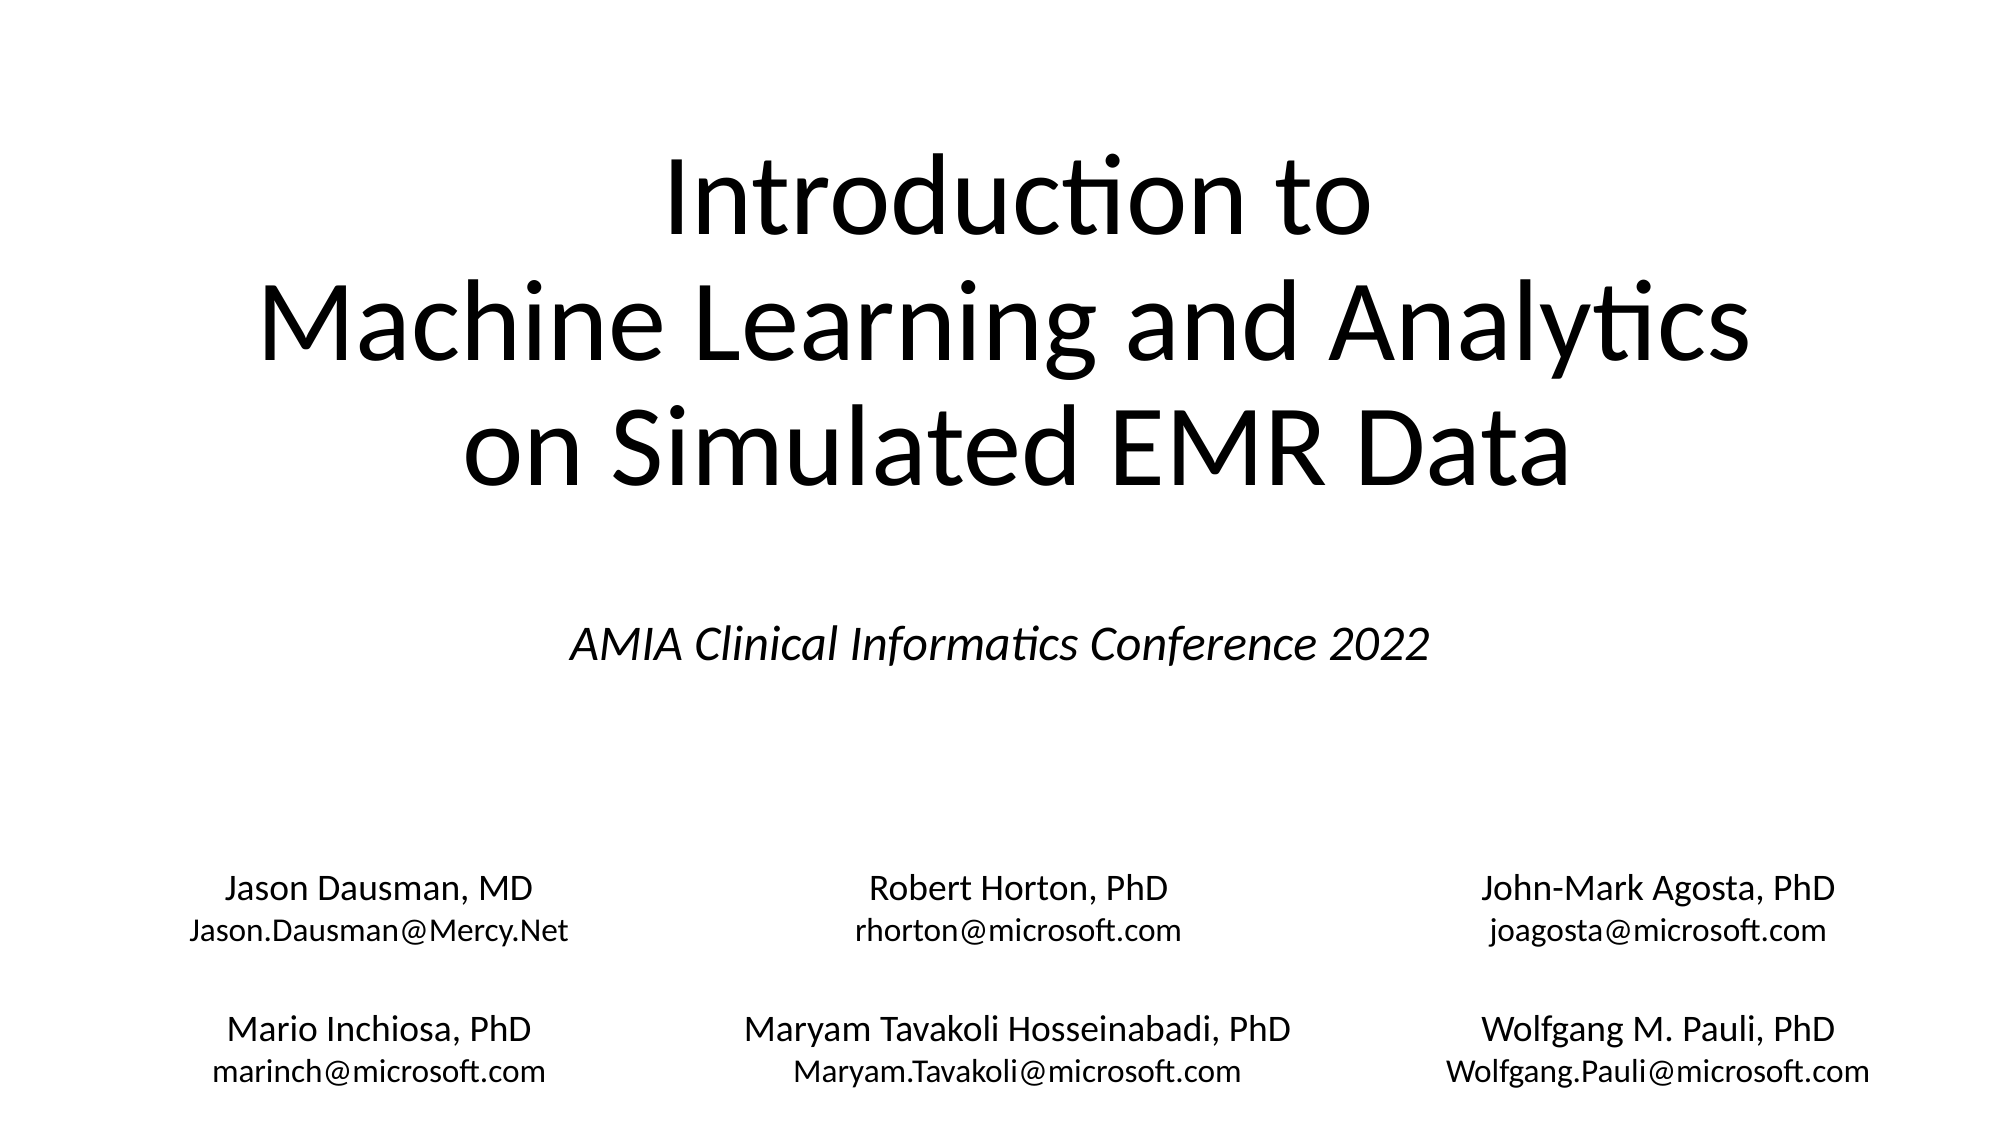

# Introduction to Machine Learning and Analytics on Simulated EMR Data
AMIA Clinical Informatics Conference 2022
Jason Dausman, MD
Jason.Dausman@Mercy.Net
Robert Horton, PhD
rhorton@microsoft.com
John-Mark Agosta, PhD
joagosta@microsoft.com
Mario Inchiosa, PhD
marinch@microsoft.com
Maryam Tavakoli Hosseinabadi, PhD Maryam.Tavakoli@microsoft.com
Wolfgang M. Pauli, PhD
Wolfgang.Pauli@microsoft.com